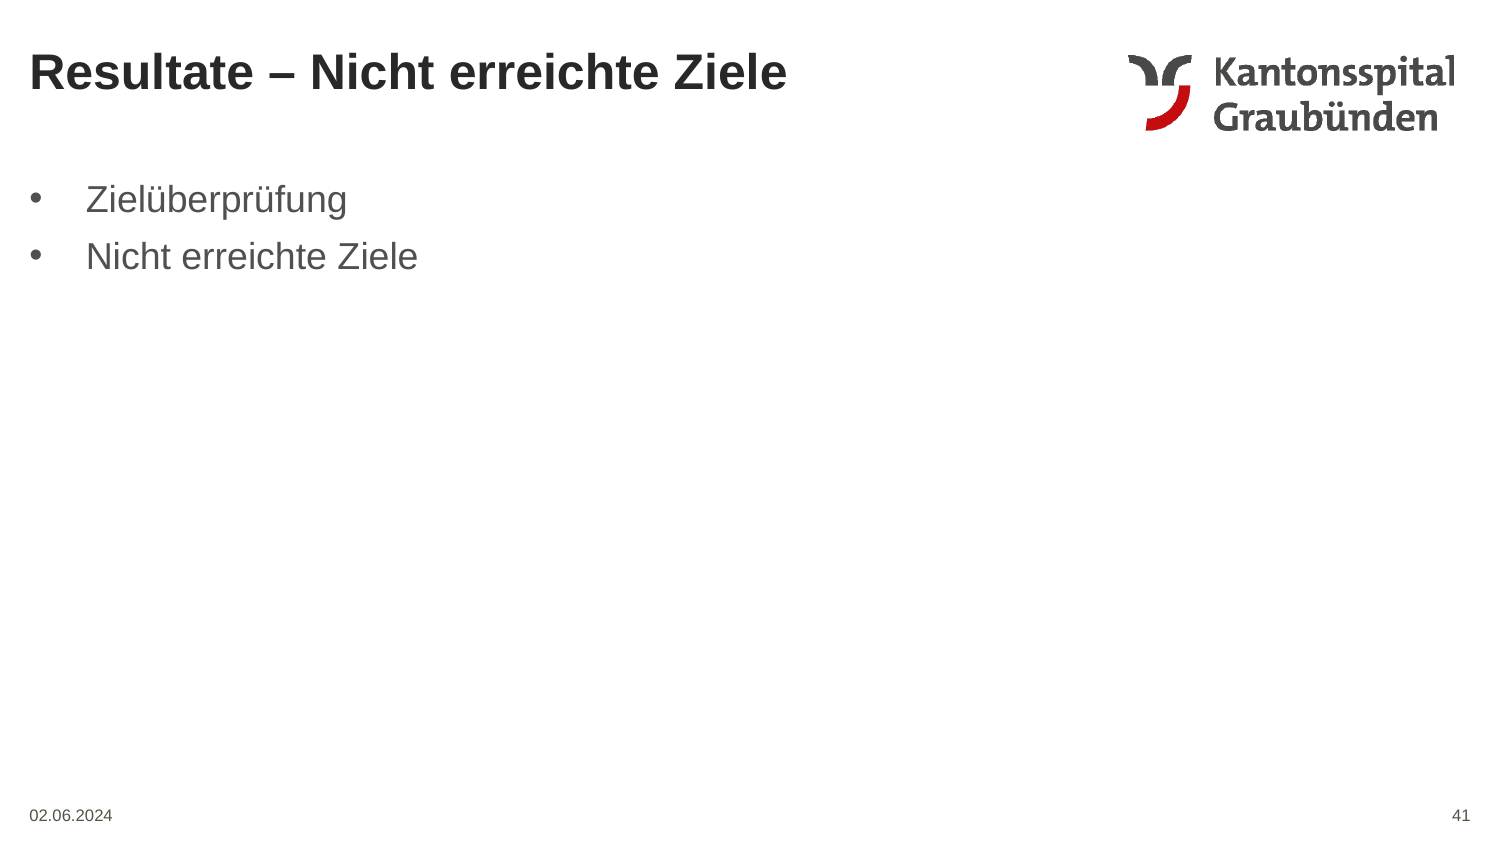

Resultate – Nicht erreichte Ziele
Zielüberprüfung
Nicht erreichte Ziele
41
02.06.2024